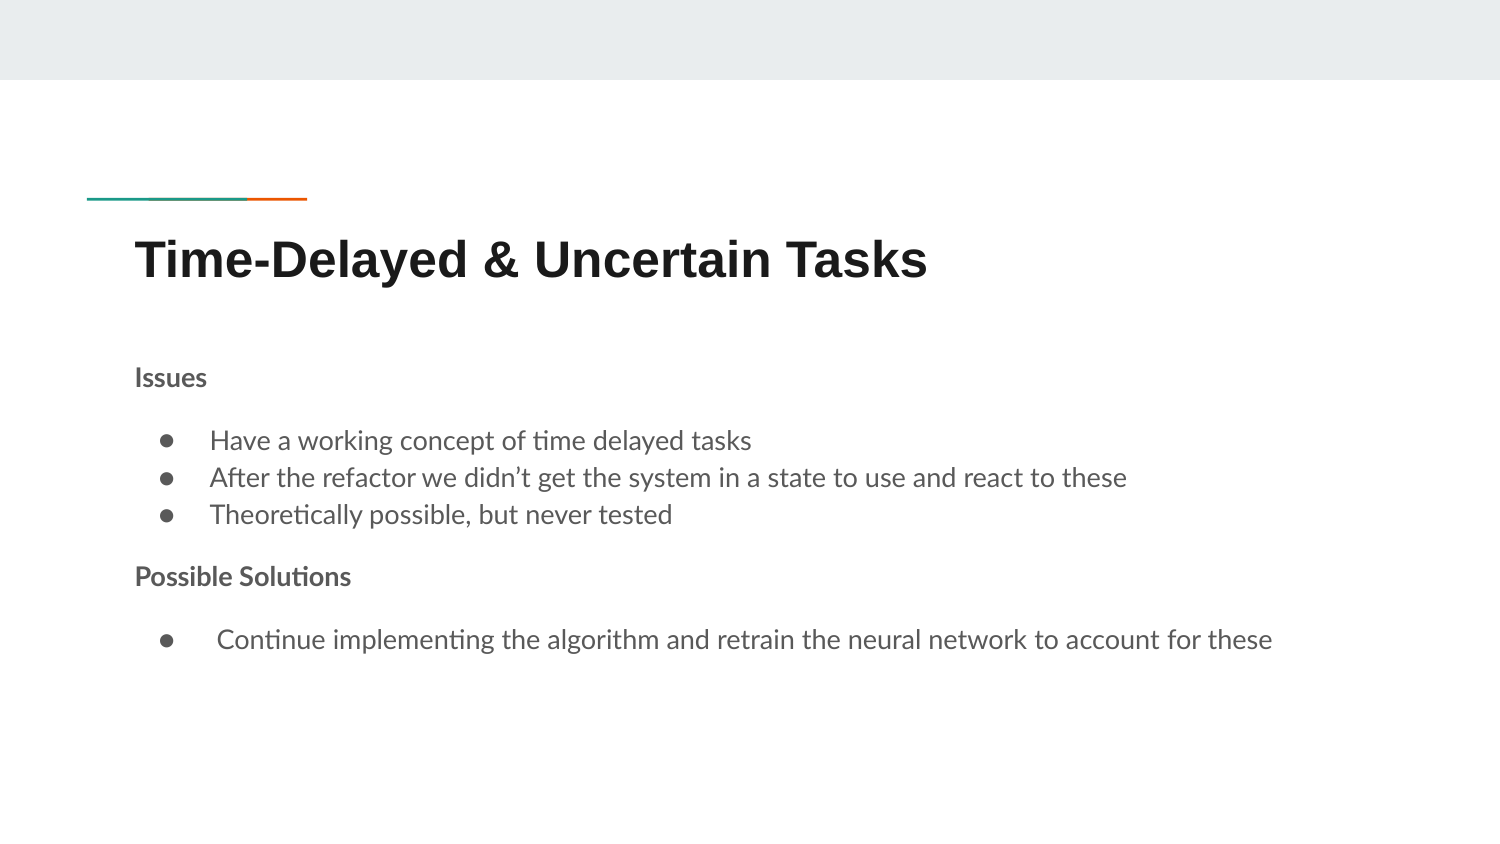

# Time-Delayed & Uncertain Tasks
Issues
Have a working concept of time delayed tasks
After the refactor we didn’t get the system in a state to use and react to these
Theoretically possible, but never tested
Possible Solutions
 Continue implementing the algorithm and retrain the neural network to account for these